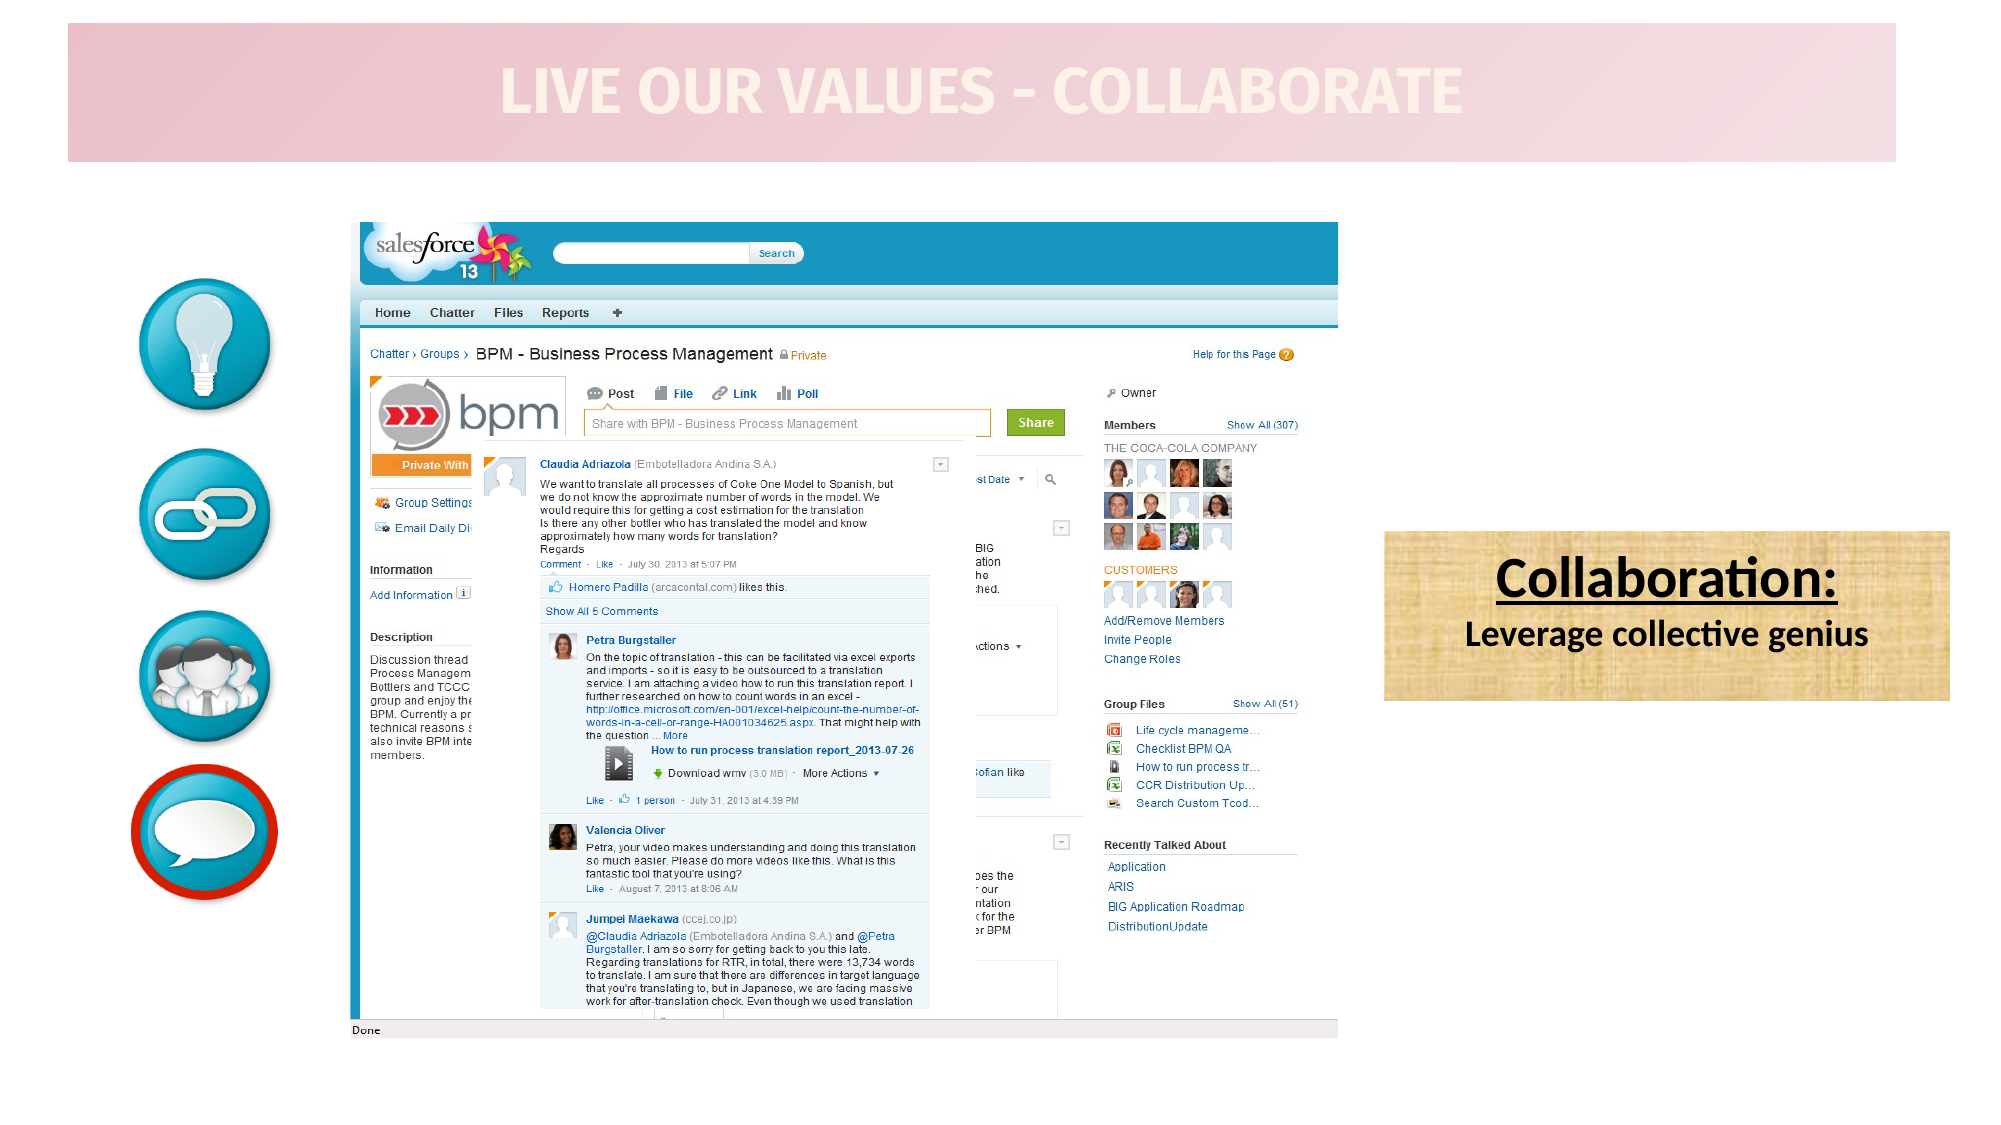

# LIVE OUR VALUES - COLLABORATE

Collaboration:
Leverage collective genius